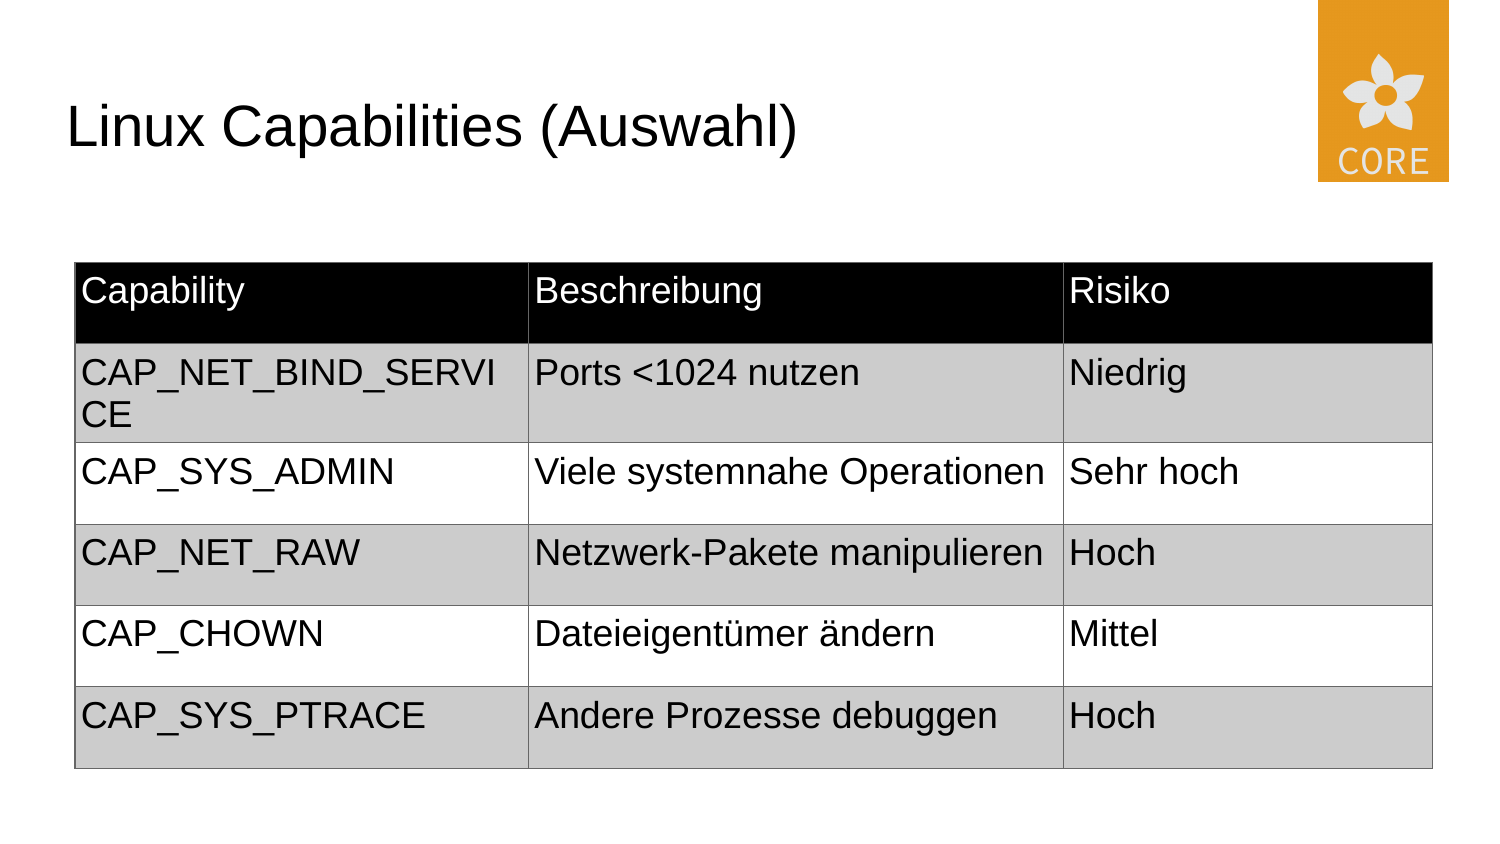

# Linux Capabilities (Auswahl)
| Capability | Beschreibung | Risiko |
| --- | --- | --- |
| CAP\_NET\_BIND\_SERVICE | Ports <1024 nutzen | Niedrig |
| CAP\_SYS\_ADMIN | Viele systemnahe Operationen | Sehr hoch |
| CAP\_NET\_RAW | Netzwerk-Pakete manipulieren | Hoch |
| CAP\_CHOWN | Dateieigentümer ändern | Mittel |
| CAP\_SYS\_PTRACE | Andere Prozesse debuggen | Hoch |